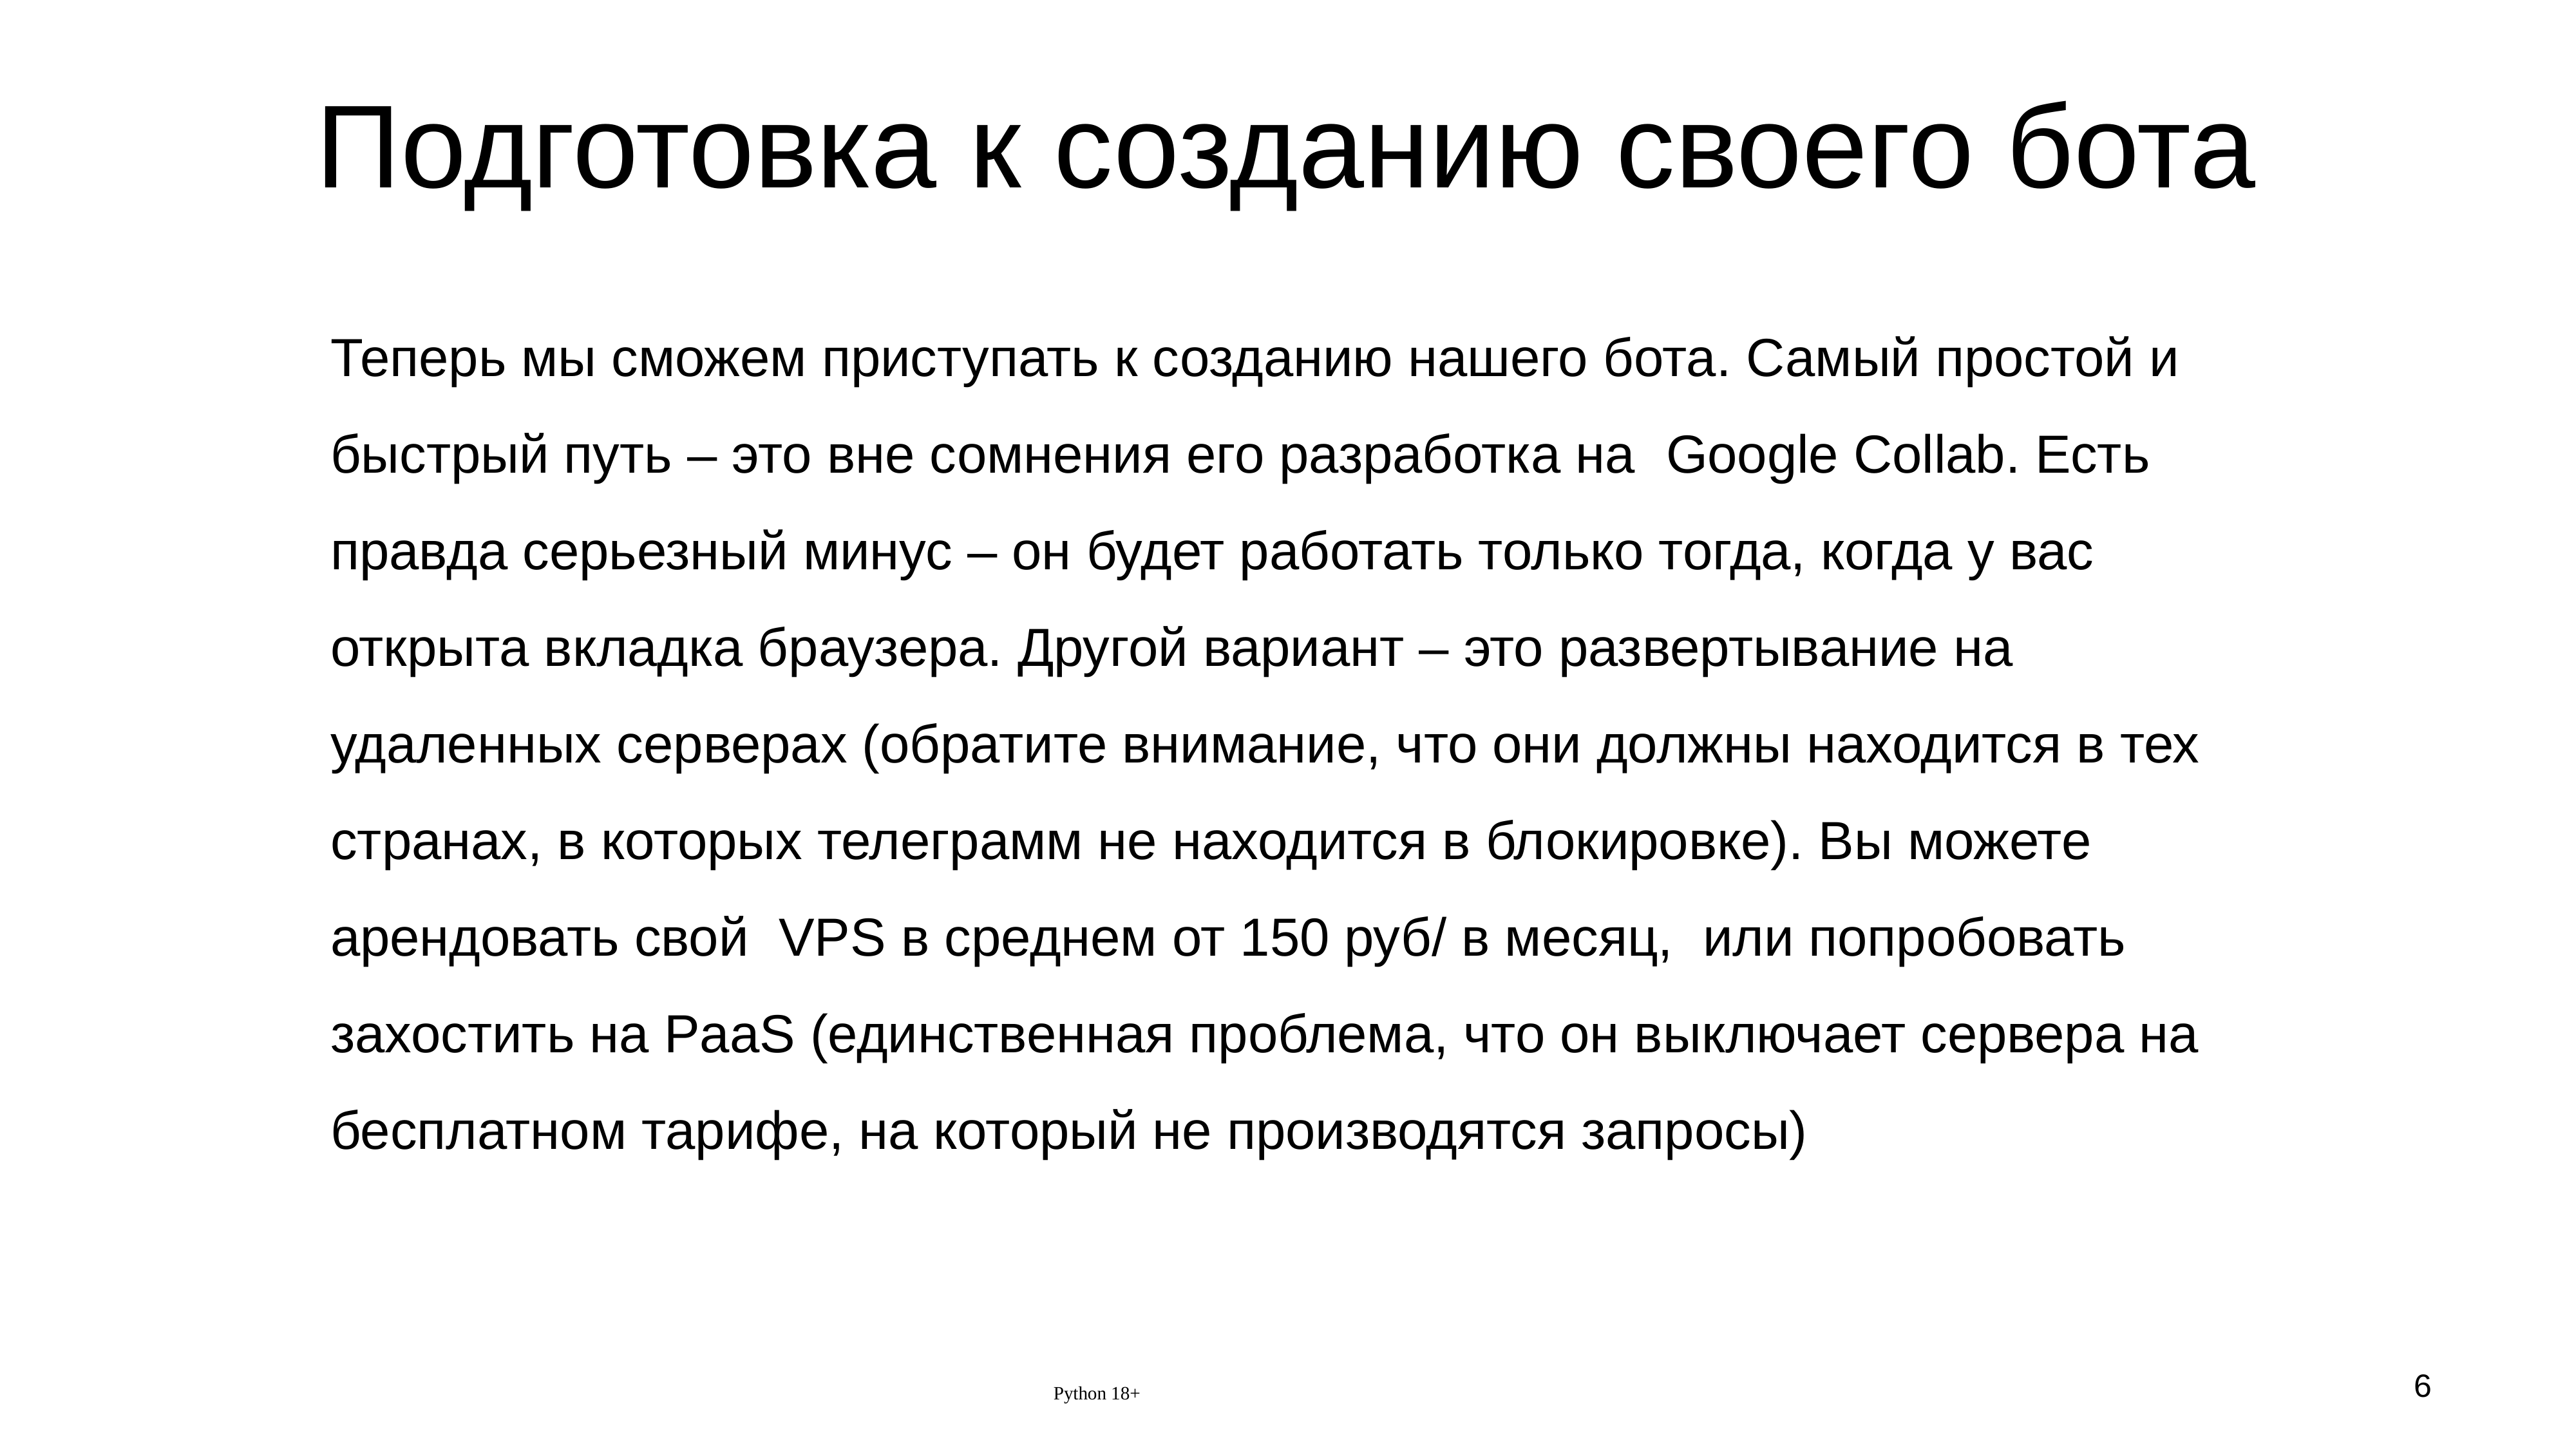

# Подготовка к созданию своего бота
Теперь мы сможем приступать к созданию нашего бота. Самый простой и быстрый путь – это вне сомнения его разработка на  Google Collab. Есть правда серьезный минус – он будет работать только тогда, когда у вас открыта вкладка браузера. Другой вариант – это развертывание на удаленных серверах (обратите внимание, что они должны находится в тех странах, в которых телеграмм не находится в блокировке). Вы можете арендовать свой  VPS в среднем от 150 руб/ в месяц,  или попробовать захостить на PaaS (единственная проблема, что он выключает сервера на бесплатном тарифе, на который не производятся запросы)

Python 18+
6